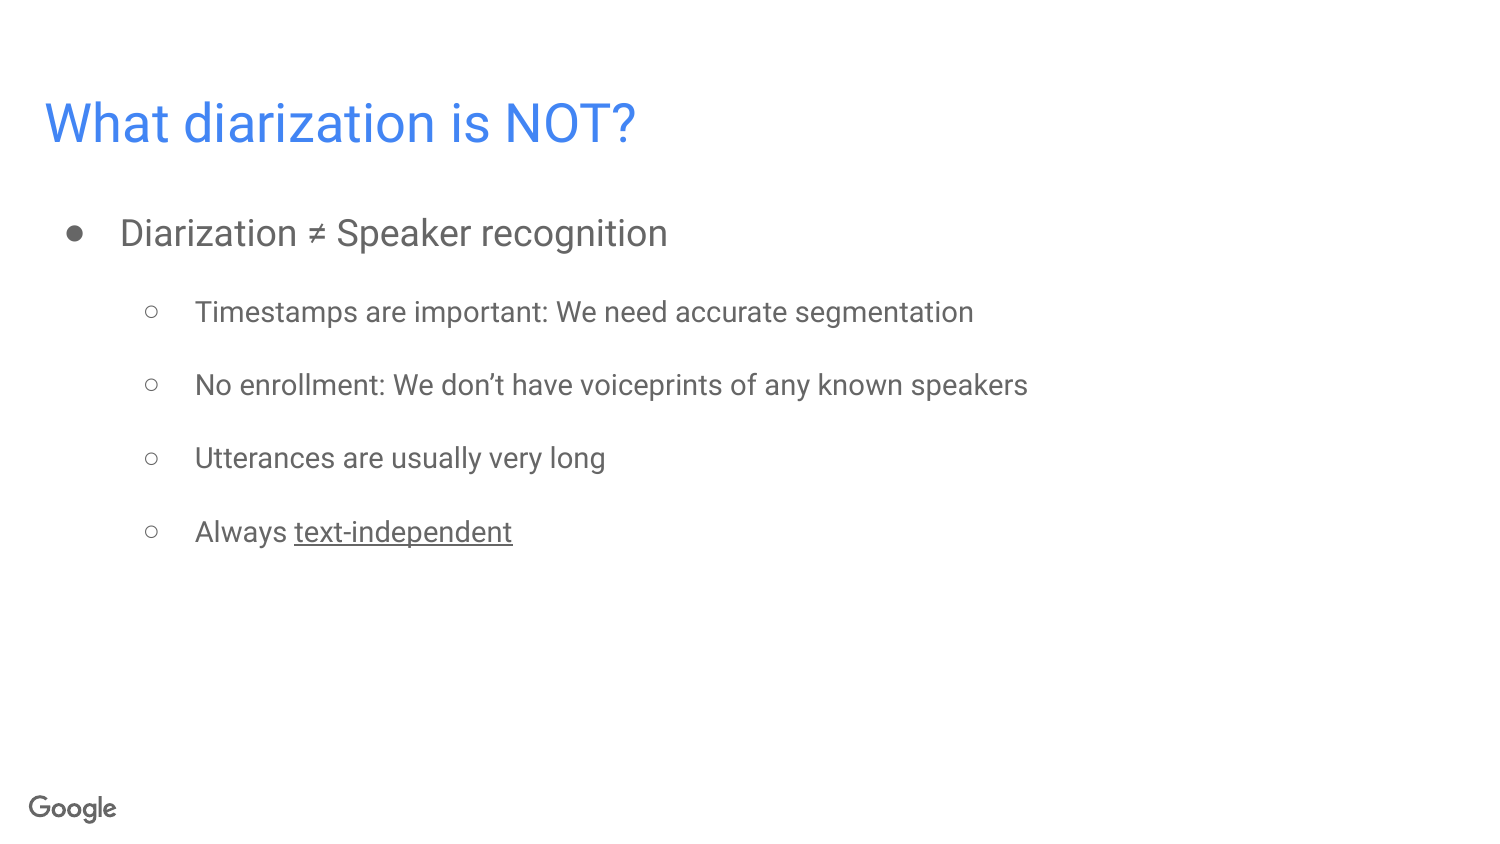

# What diarization is NOT?
Diarization ≠ Speaker recognition
Timestamps are important: We need accurate segmentation
No enrollment: We don’t have voiceprints of any known speakers
Utterances are usually very long
Always text-independent